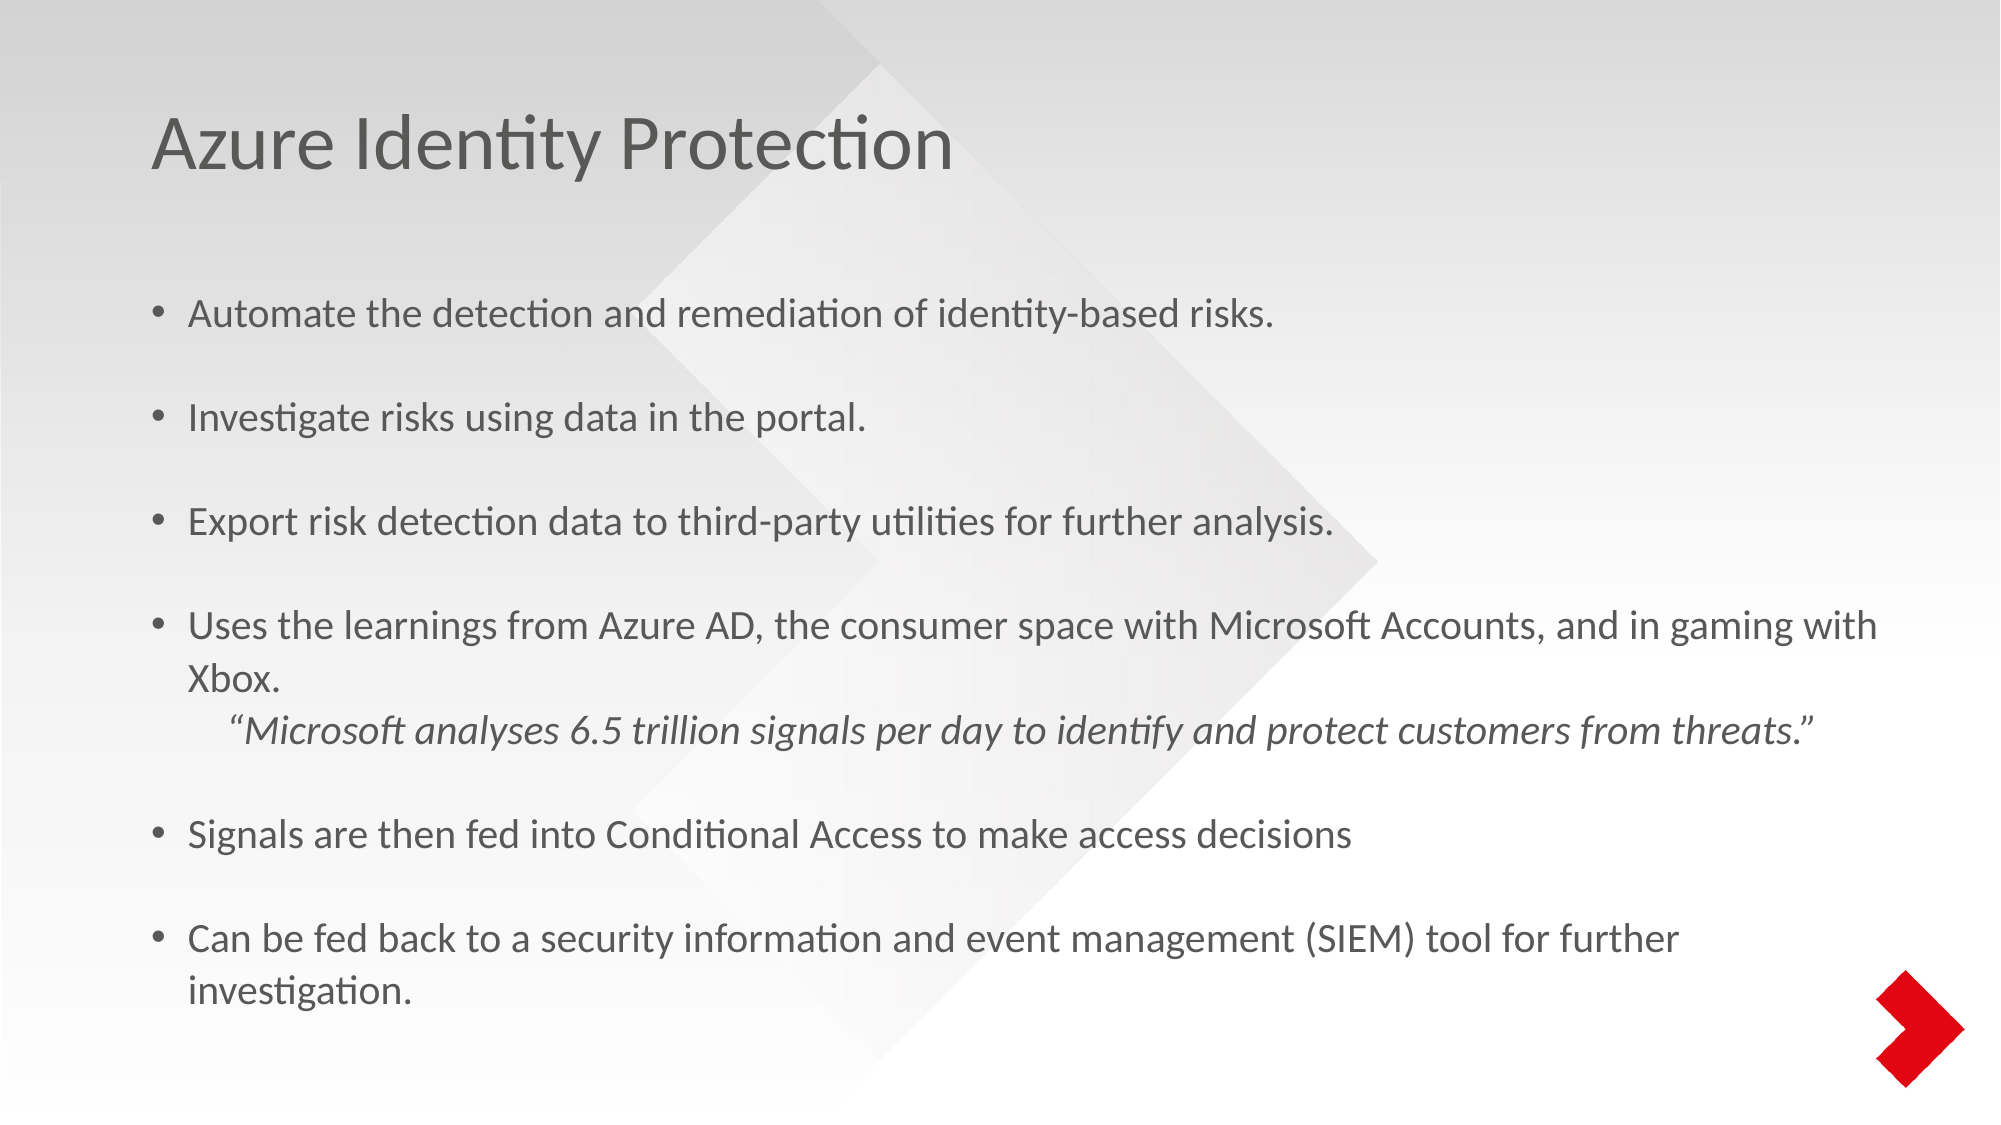

Azure Identity Protection
Automate the detection and remediation of identity-based risks.

Investigate risks using data in the portal.

Export risk detection data to third-party utilities for further analysis.

Uses the learnings from Azure AD, the consumer space with Microsoft Accounts, and in gaming with Xbox.
“Microsoft analyses 6.5 trillion signals per day to identify and protect customers from threats.”

Signals are then fed into Conditional Access to make access decisions

Can be fed back to a security information and event management (SIEM) tool for further investigation.